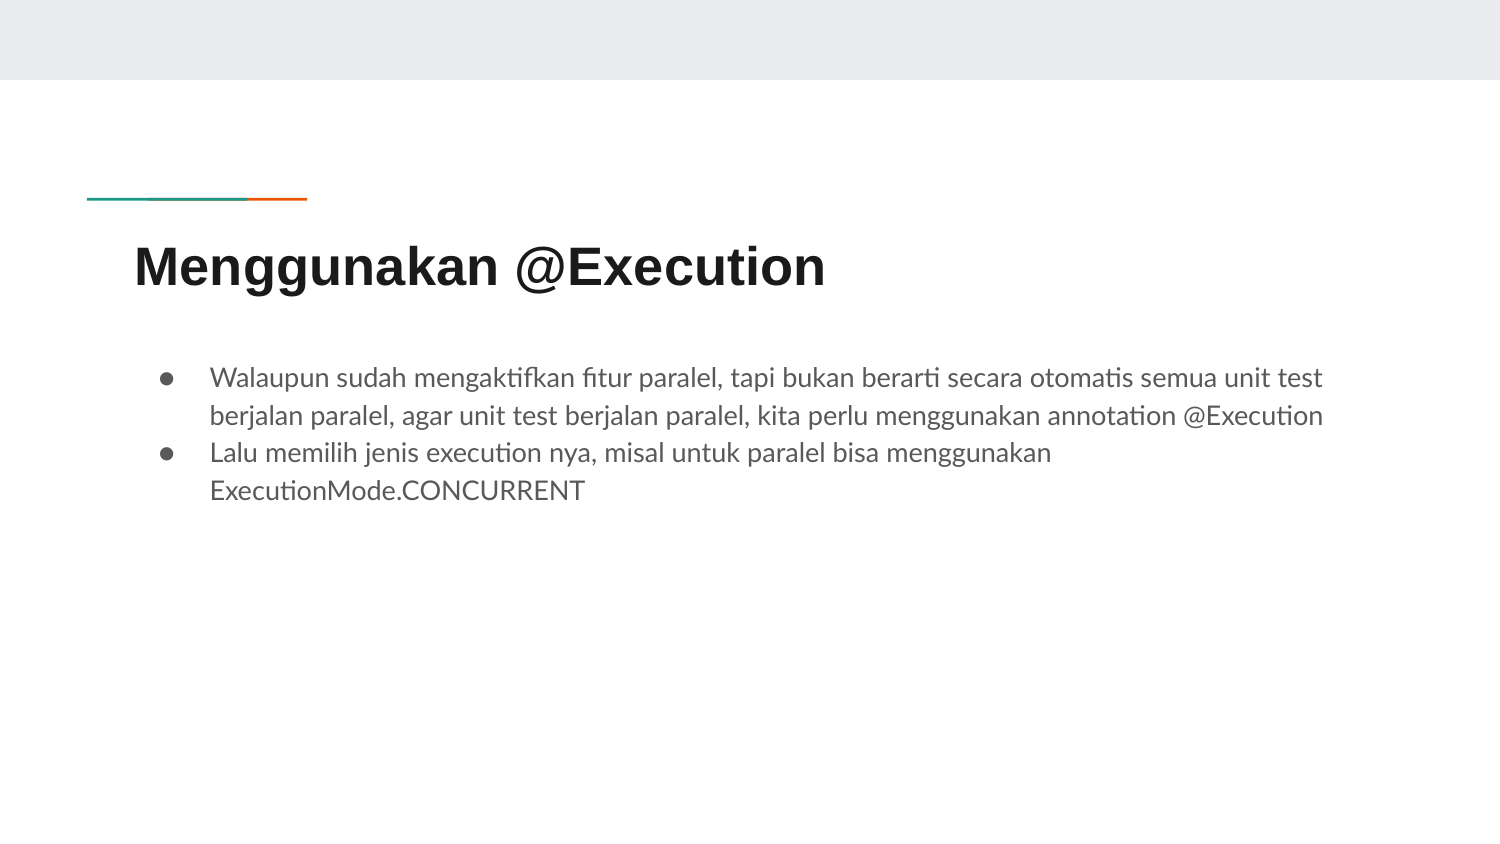

# Menggunakan @Execution
Walaupun sudah mengaktifkan fitur paralel, tapi bukan berarti secara otomatis semua unit test berjalan paralel, agar unit test berjalan paralel, kita perlu menggunakan annotation @Execution
Lalu memilih jenis execution nya, misal untuk paralel bisa menggunakan ExecutionMode.CONCURRENT